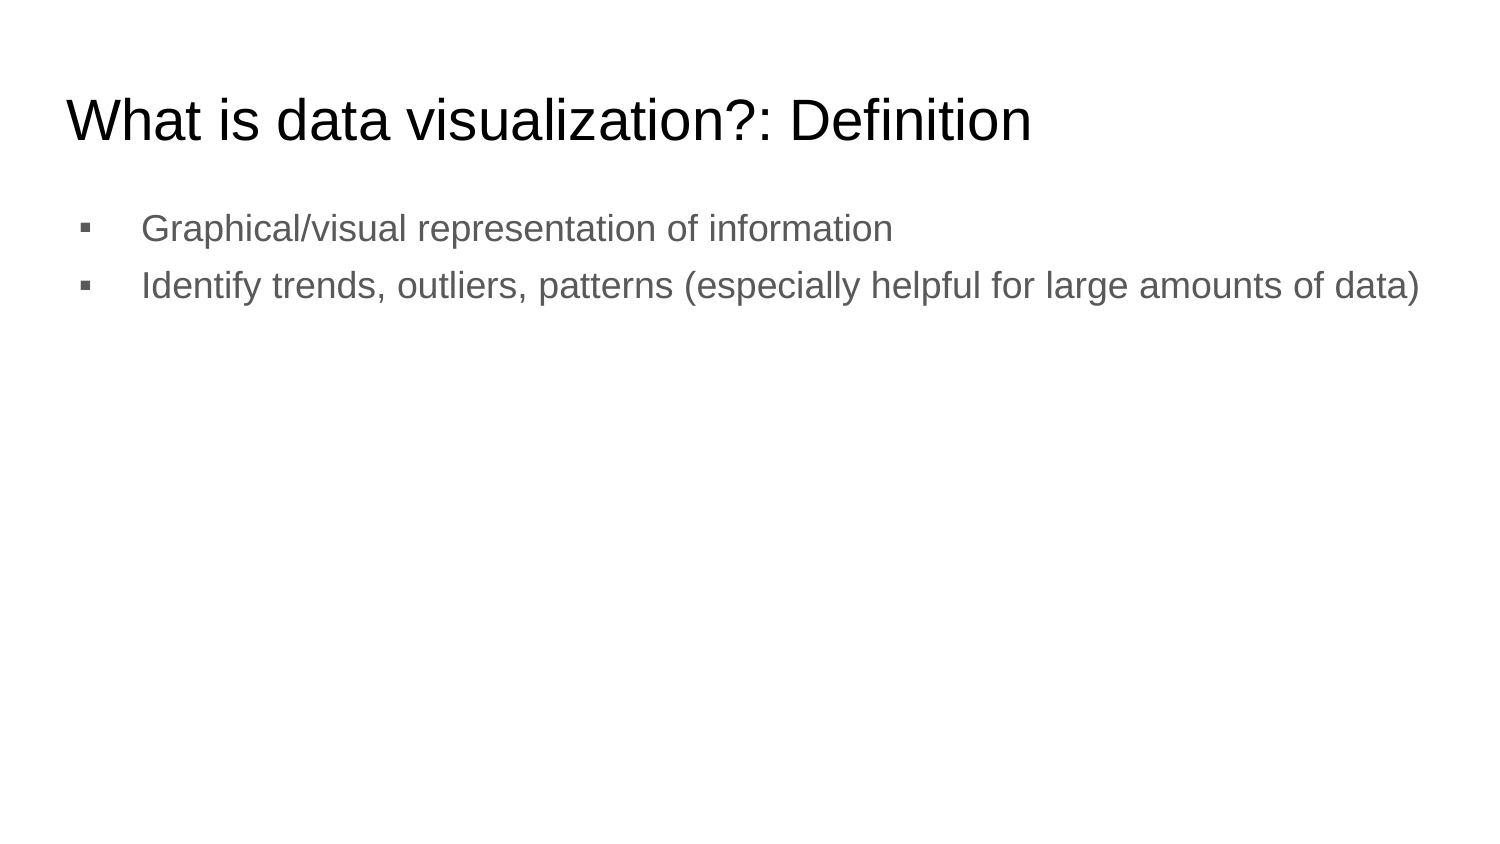

# What is data visualization?: Definition
Graphical/visual representation of information
Identify trends, outliers, patterns (especially helpful for large amounts of data)